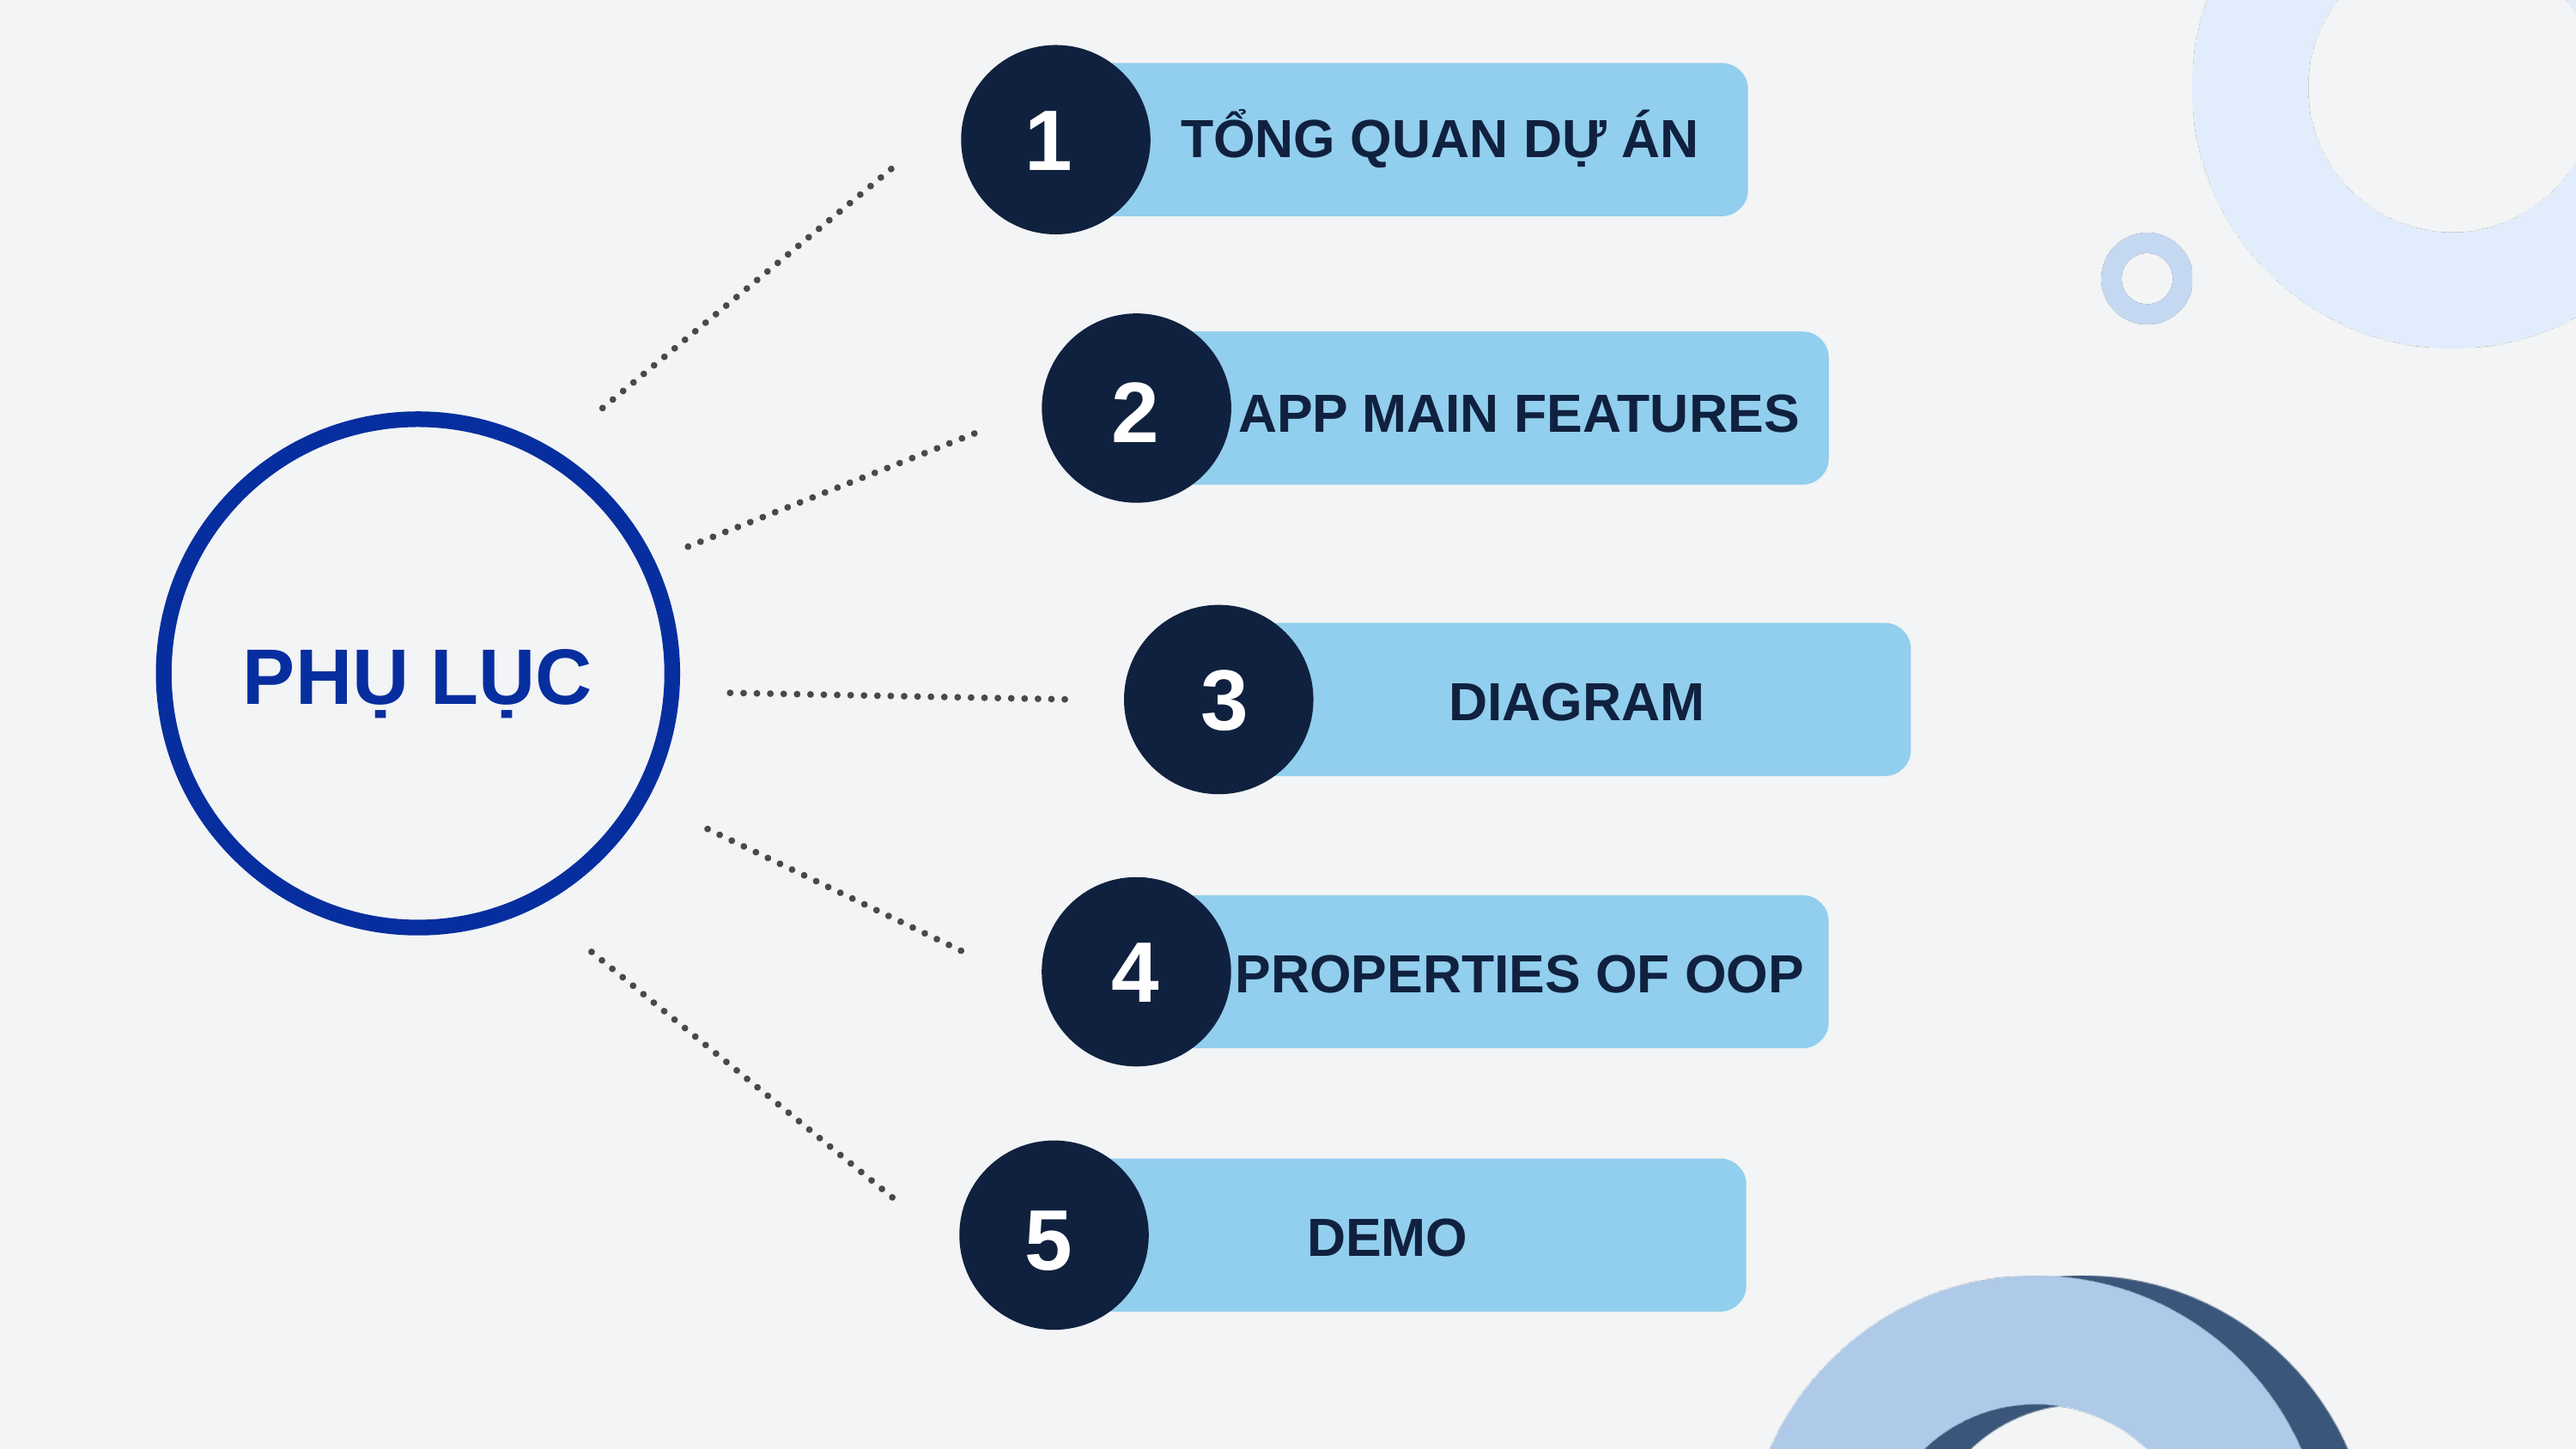

1
TỔNG QUAN DỰ ÁN

2
APP MAIN FEATURES

PHỤ LỤC
3
DIAGRAM

4

PROPERTIES OF OOP
4

5
 DEMO